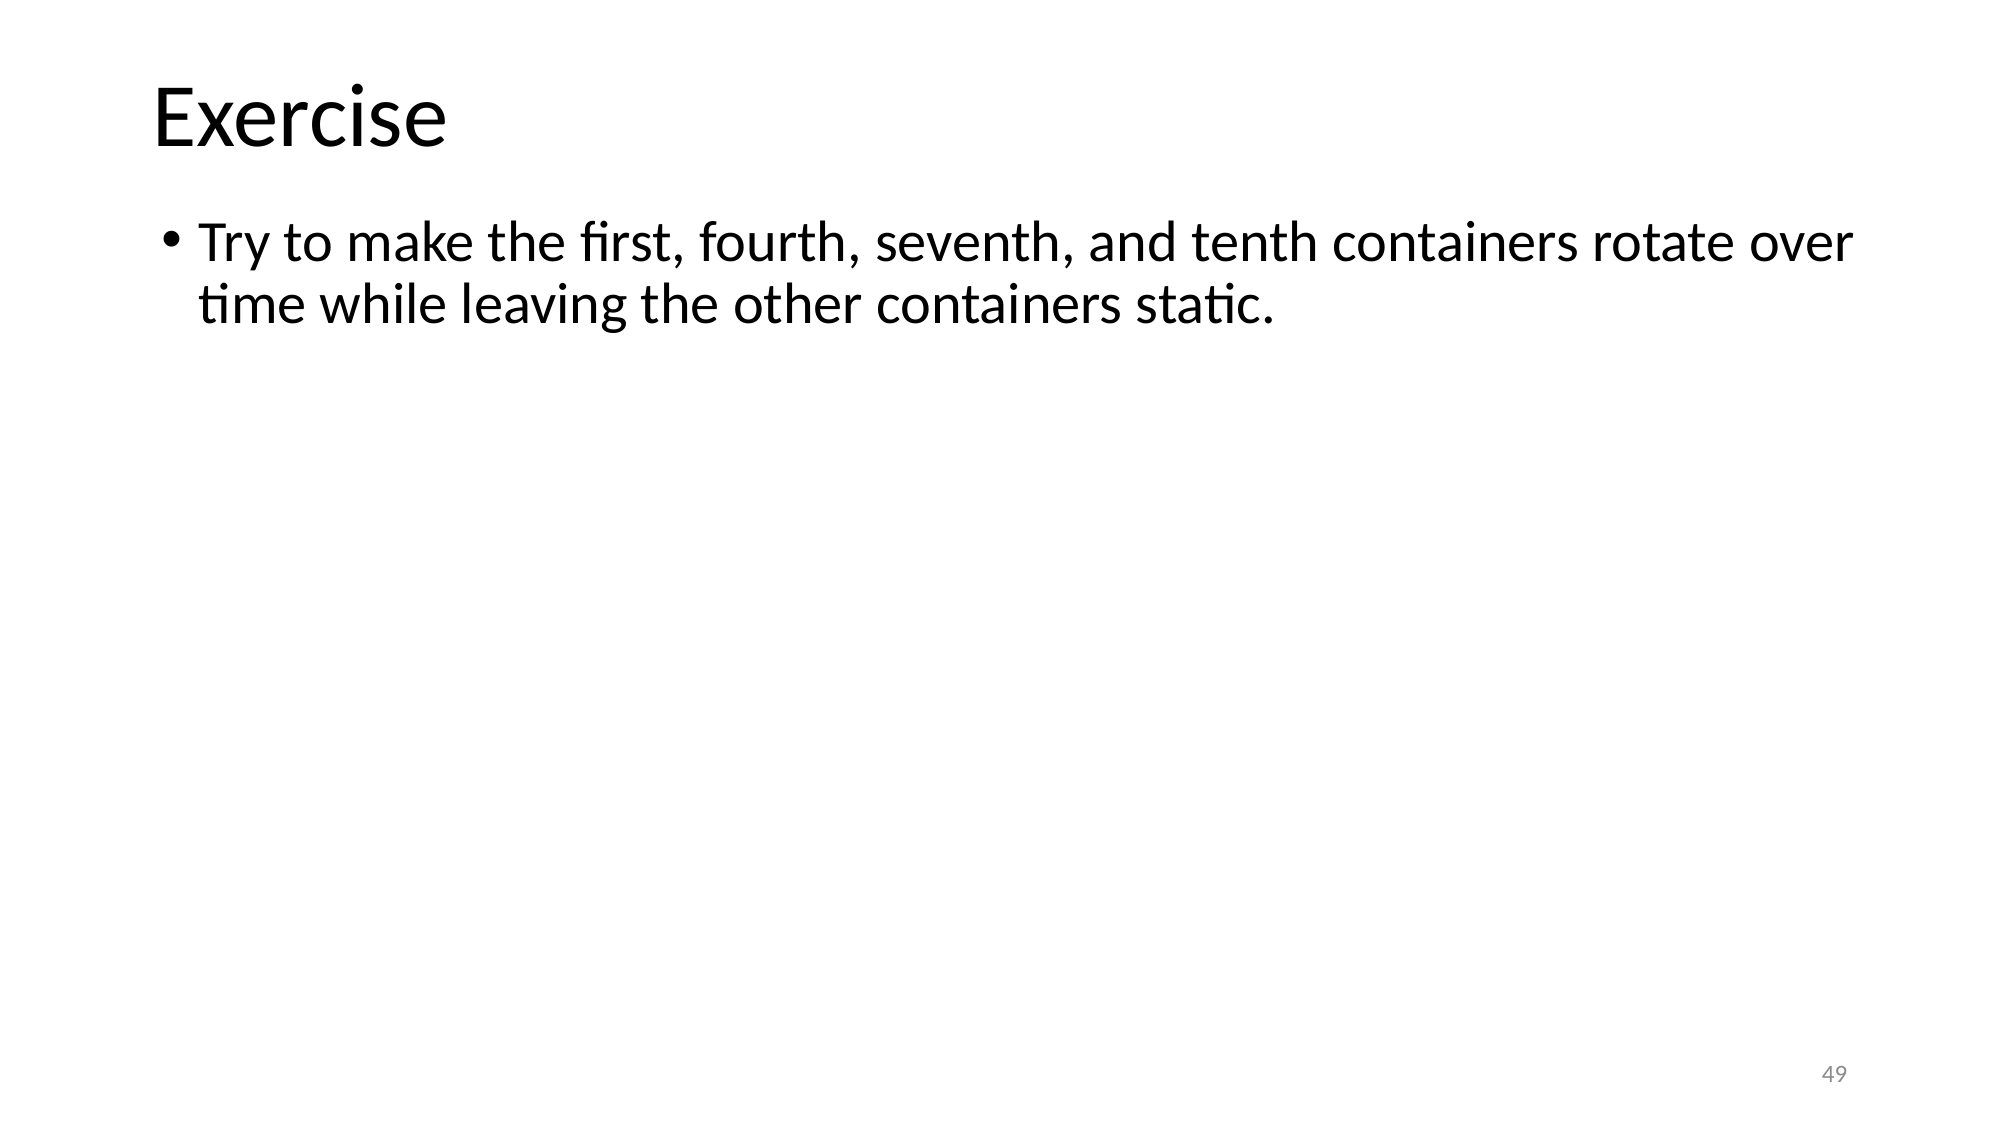

# Exercise
Try to make the first, fourth, seventh, and tenth containers rotate over time while leaving the other containers static.
49